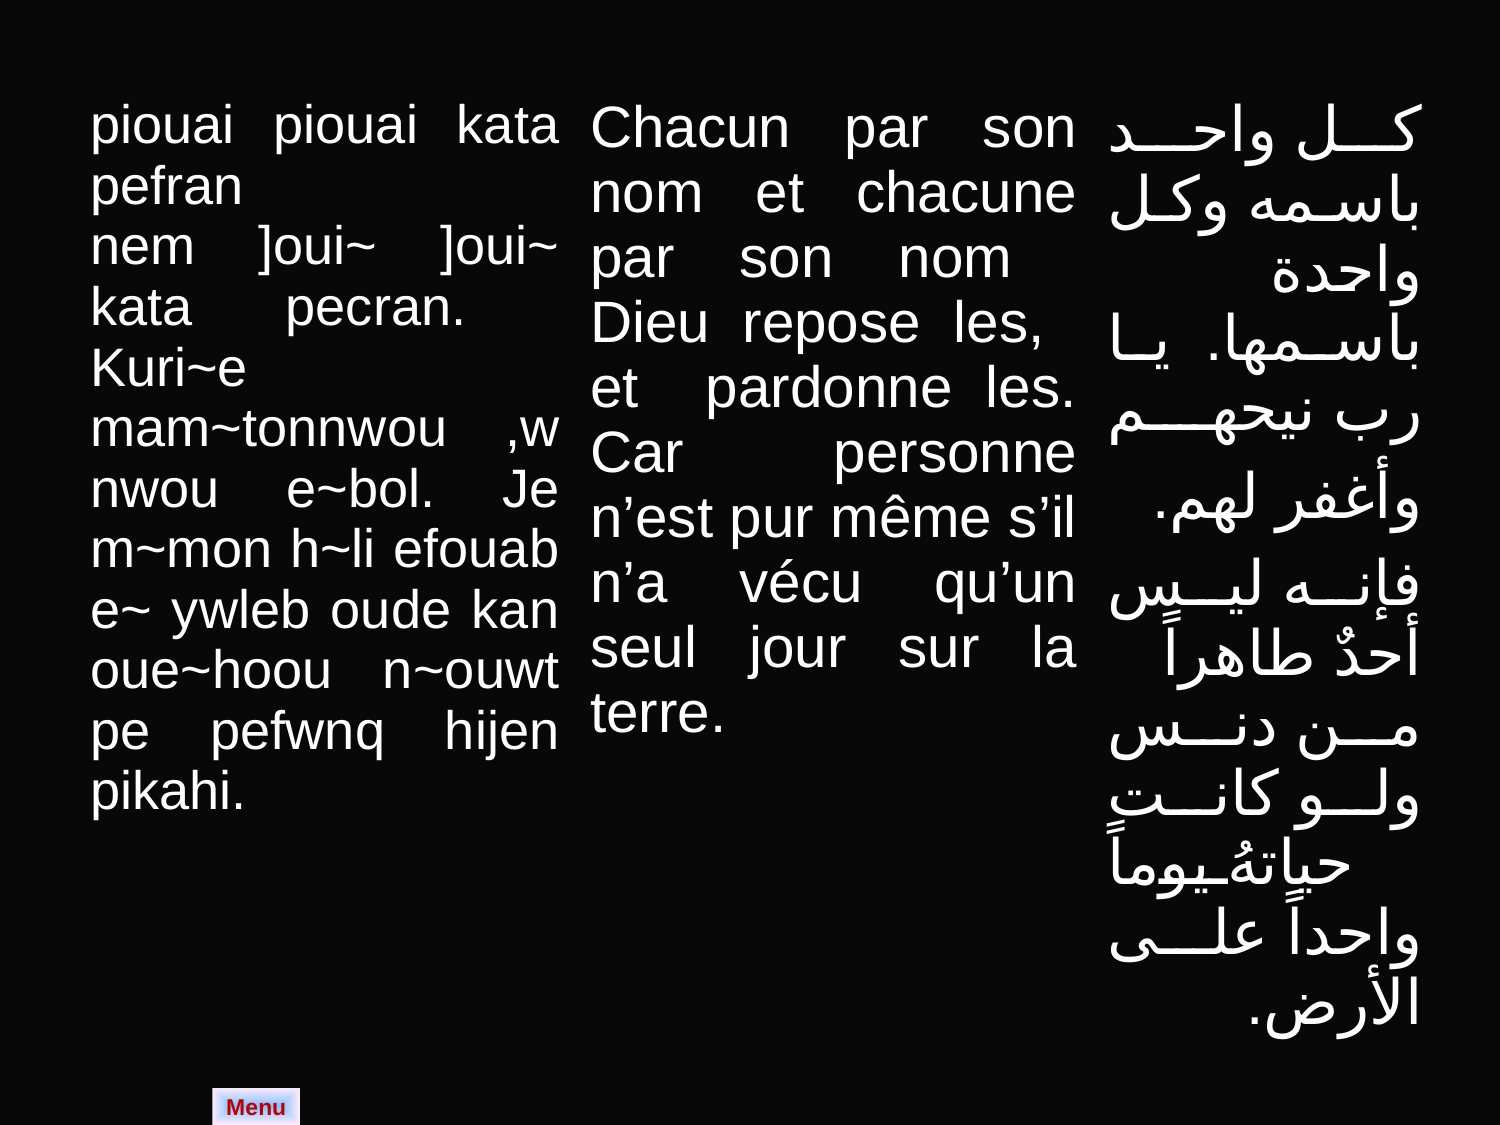

| piouai piouai kata pefran nem ]oui~ ]oui~ kata pecran. Kuri~e mam~tonnwou ,w nwou e~bol. Je m~mon h~li efouab e~ ywleb oude kan oue~hoou n~ouwt pe pefwnq hijen pikahi. | Chacun par son nom et chacune par son nom Dieu repose les, et pardonne les. Car personne n’est pur même s’il n’a vécu qu’un seul jour sur la terre. | كل واحد باسمه وكل واحدة باسمها. يا رب نيحهم وأغفر لهم. فإنه ليس أحدٌ طاهراً من دنس ولو كانت حياتهُ يوماً واحداً على الأرض. |
| --- | --- | --- |
Menu